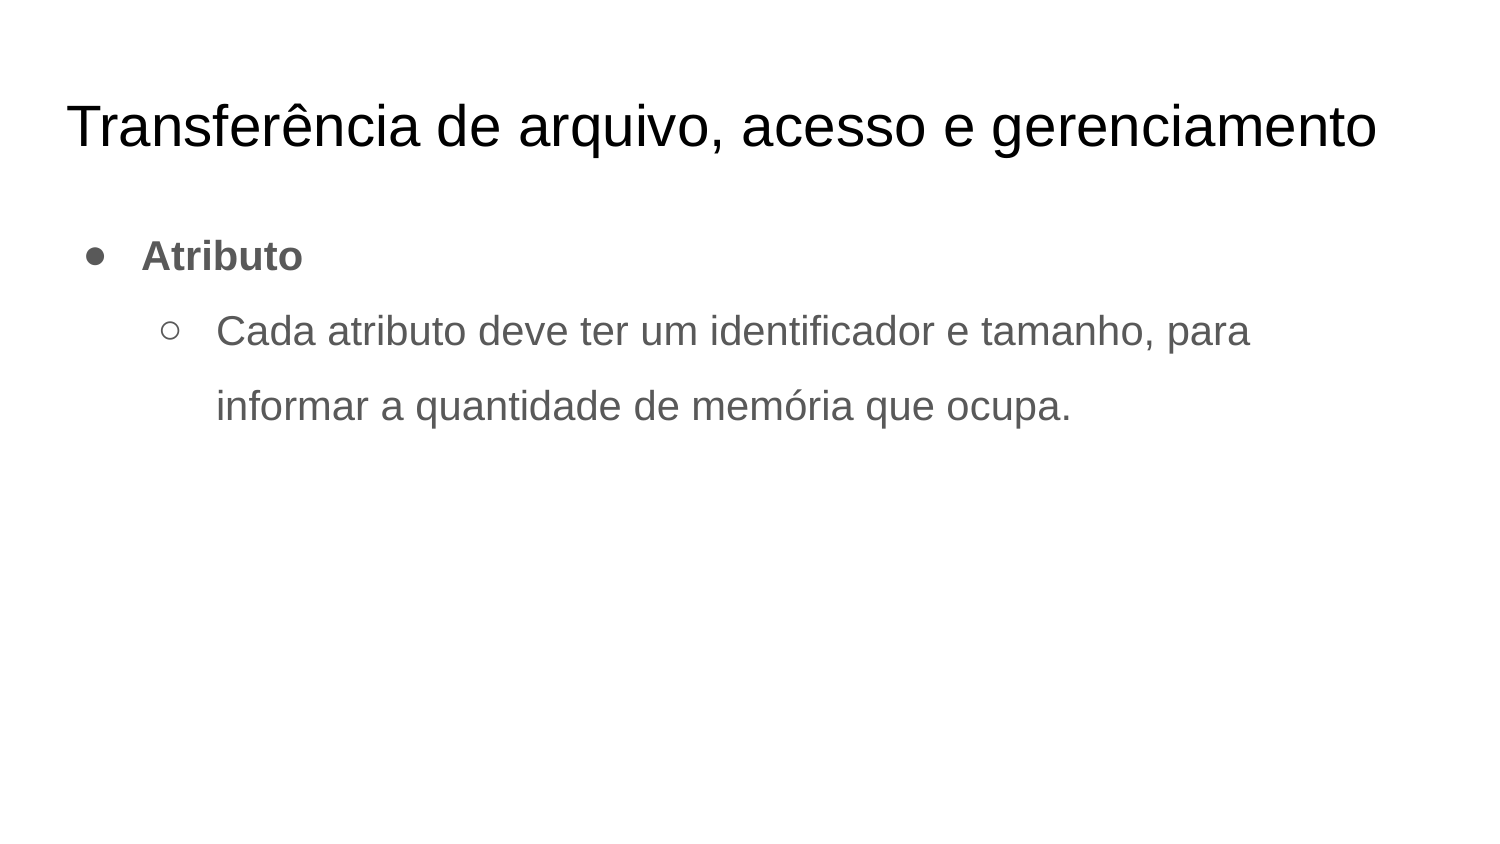

# Transferência de arquivo, acesso e gerenciamento
Atributo
Cada atributo deve ter um identificador e tamanho, para informar a quantidade de memória que ocupa.